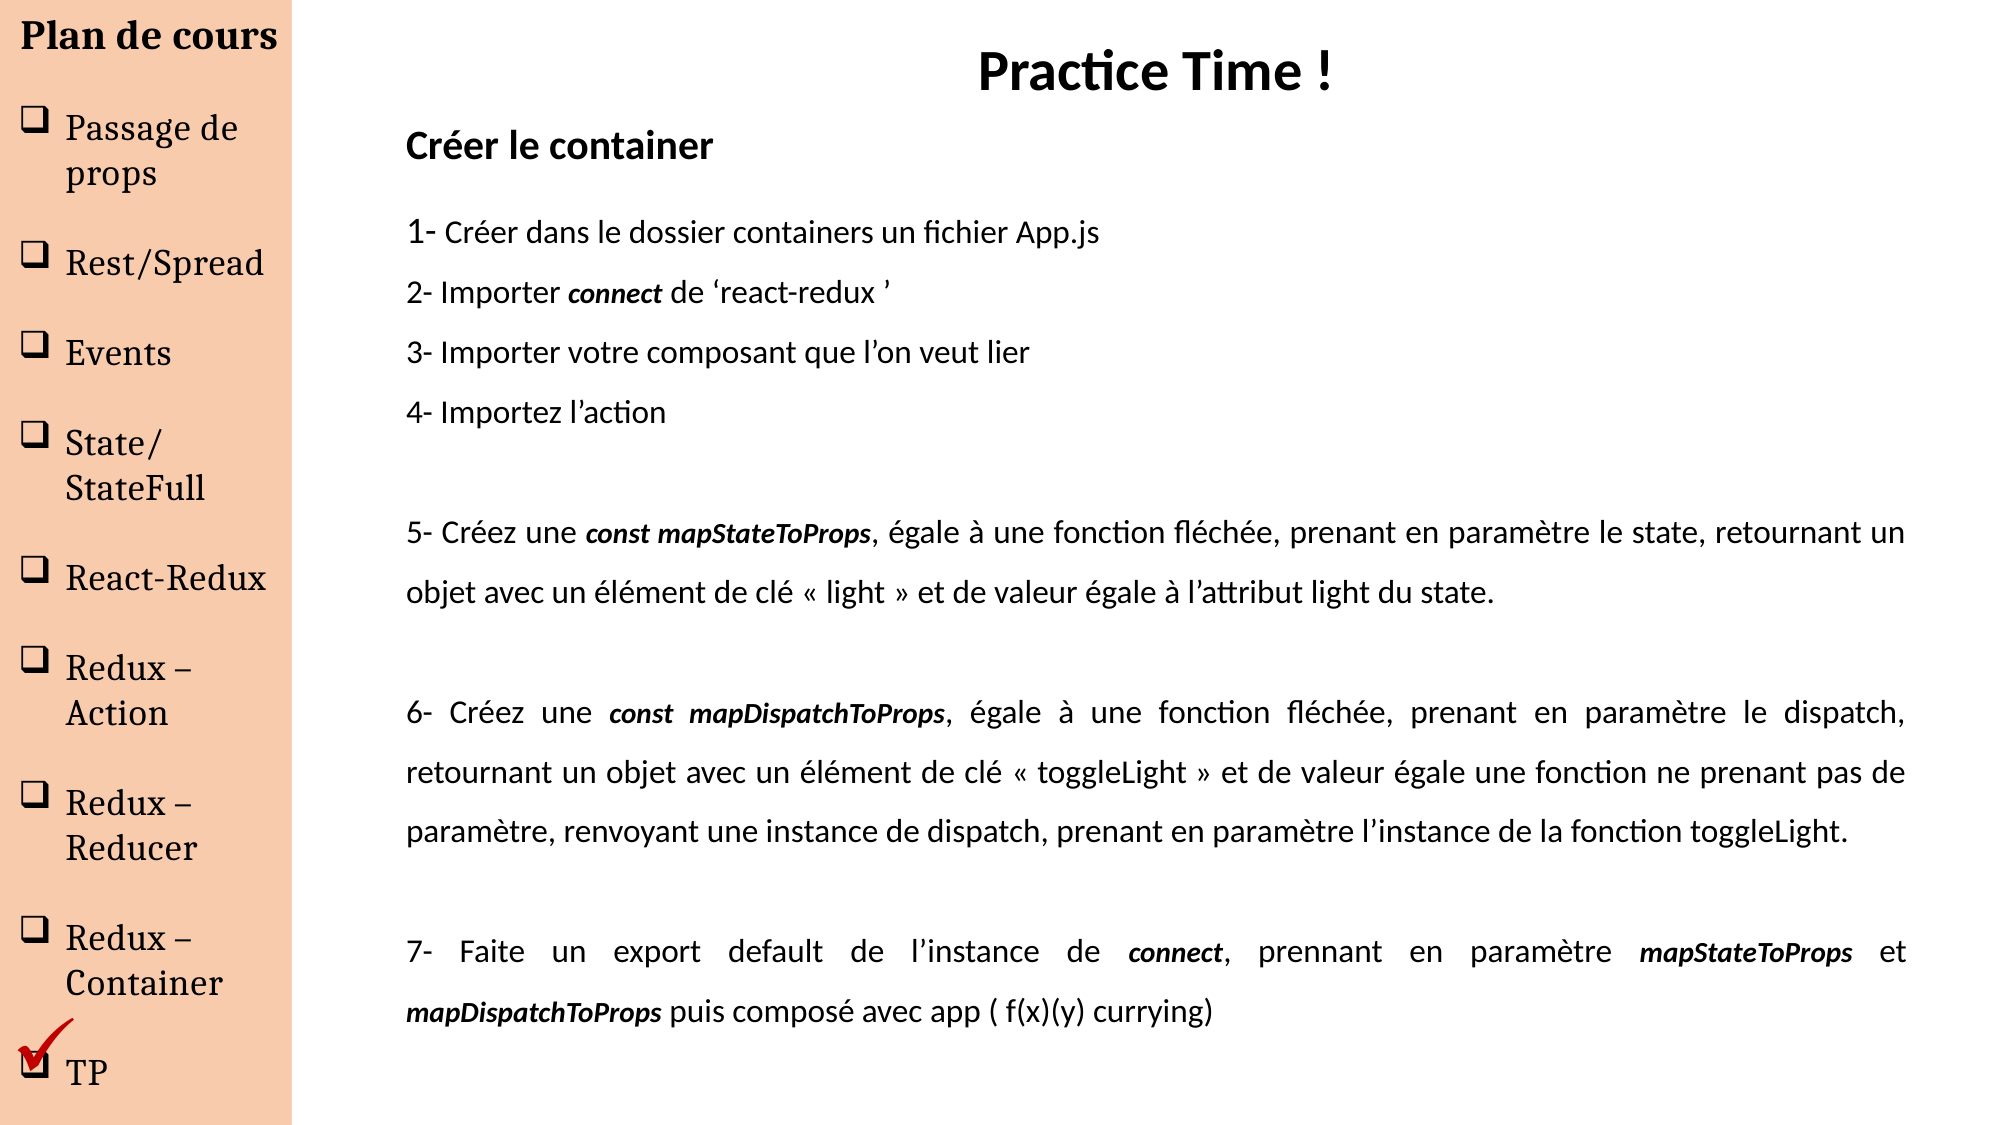

Practice Time !
Créer le container
1- Créer dans le dossier containers un fichier App.js
2- Importer connect de ‘react-redux ’
3- Importer votre composant que l’on veut lier
4- Importez l’action

5- Créez une const mapStateToProps, égale à une fonction fléchée, prenant en paramètre le state, retournant un objet avec un élément de clé « light » et de valeur égale à l’attribut light du state.
6- Créez une const mapDispatchToProps, égale à une fonction fléchée, prenant en paramètre le dispatch, retournant un objet avec un élément de clé « toggleLight » et de valeur égale une fonction ne prenant pas de paramètre, renvoyant une instance de dispatch, prenant en paramètre l’instance de la fonction toggleLight.

7- Faite un export default de l’instance de connect, prennant en paramètre mapStateToProps et mapDispatchToProps puis composé avec app ( f(x)(y) currying)